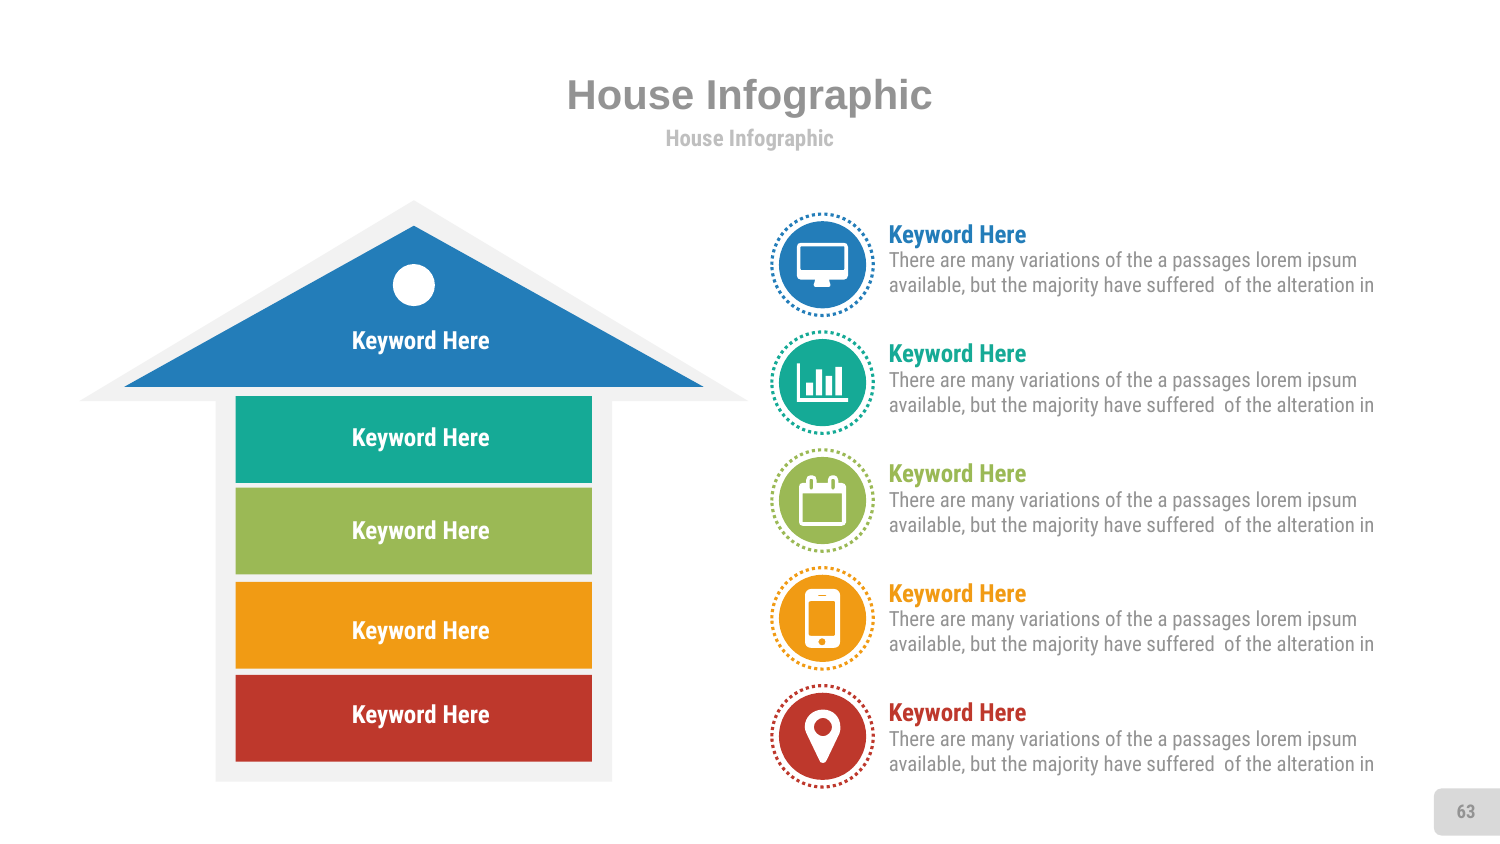

# House Infographic
House Infographic

Keyword Here
There are many variations of the a passages lorem ipsum available, but the majority have suffered  of the alteration in

Keyword Here

Keyword Here
There are many variations of the a passages lorem ipsum available, but the majority have suffered  of the alteration in

Keyword Here

Keyword Here
There are many variations of the a passages lorem ipsum available, but the majority have suffered  of the alteration in

Keyword Here

Keyword Here
There are many variations of the a passages lorem ipsum available, but the majority have suffered  of the alteration in

Keyword Here

Keyword Here

Keyword Here
There are many variations of the a passages lorem ipsum available, but the majority have suffered  of the alteration in
63